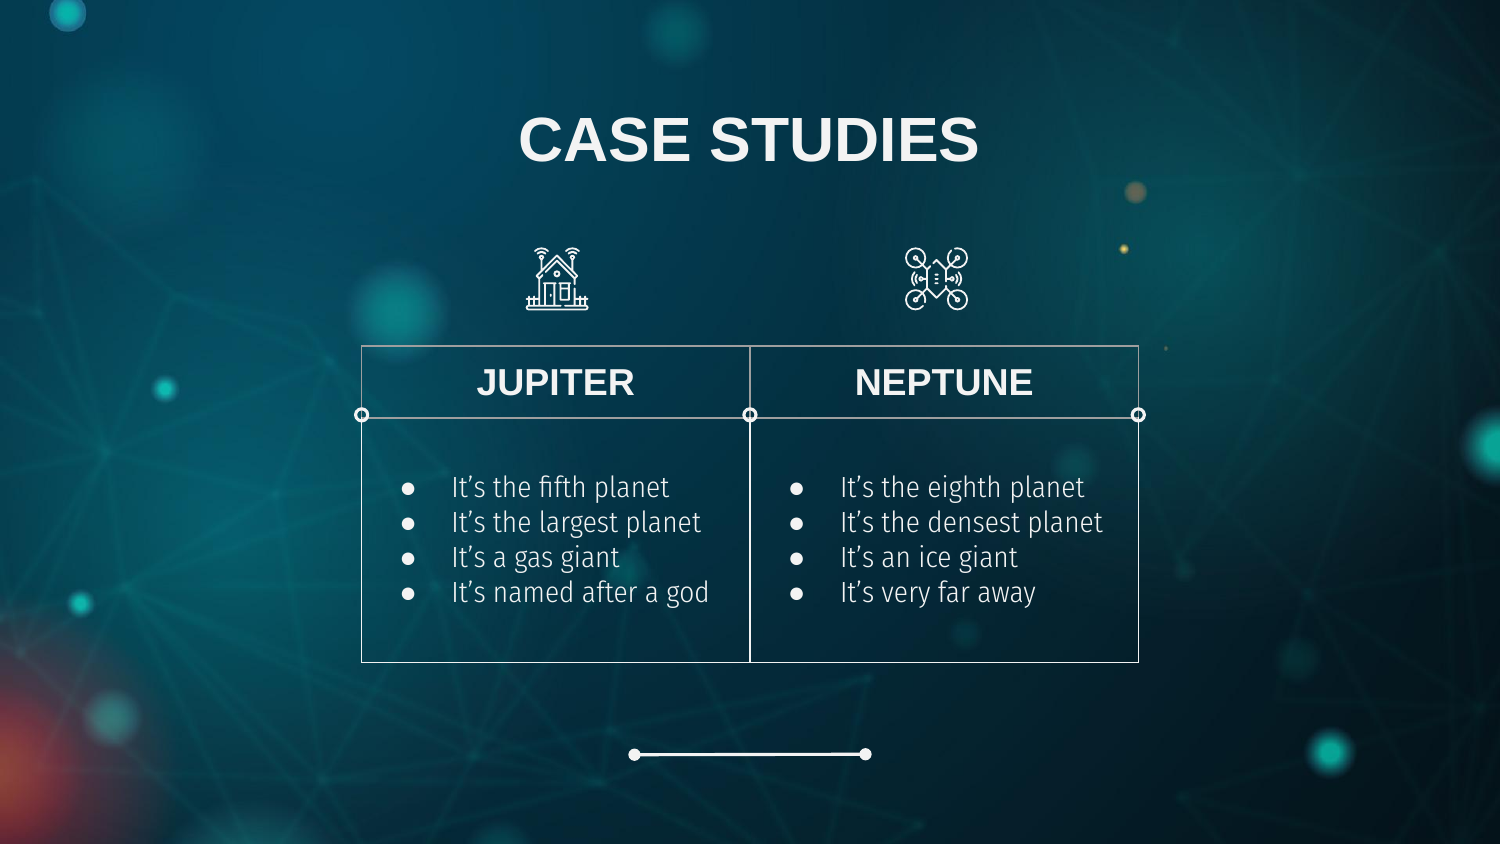

# CASE STUDIES

| JUPITER | NEPTUNE |
| --- | --- |
| It’s the fifth planet It’s the largest planet It’s a gas giant It’s named after a god | It’s the eighth planet It’s the densest planet It’s an ice giant It’s very far away |